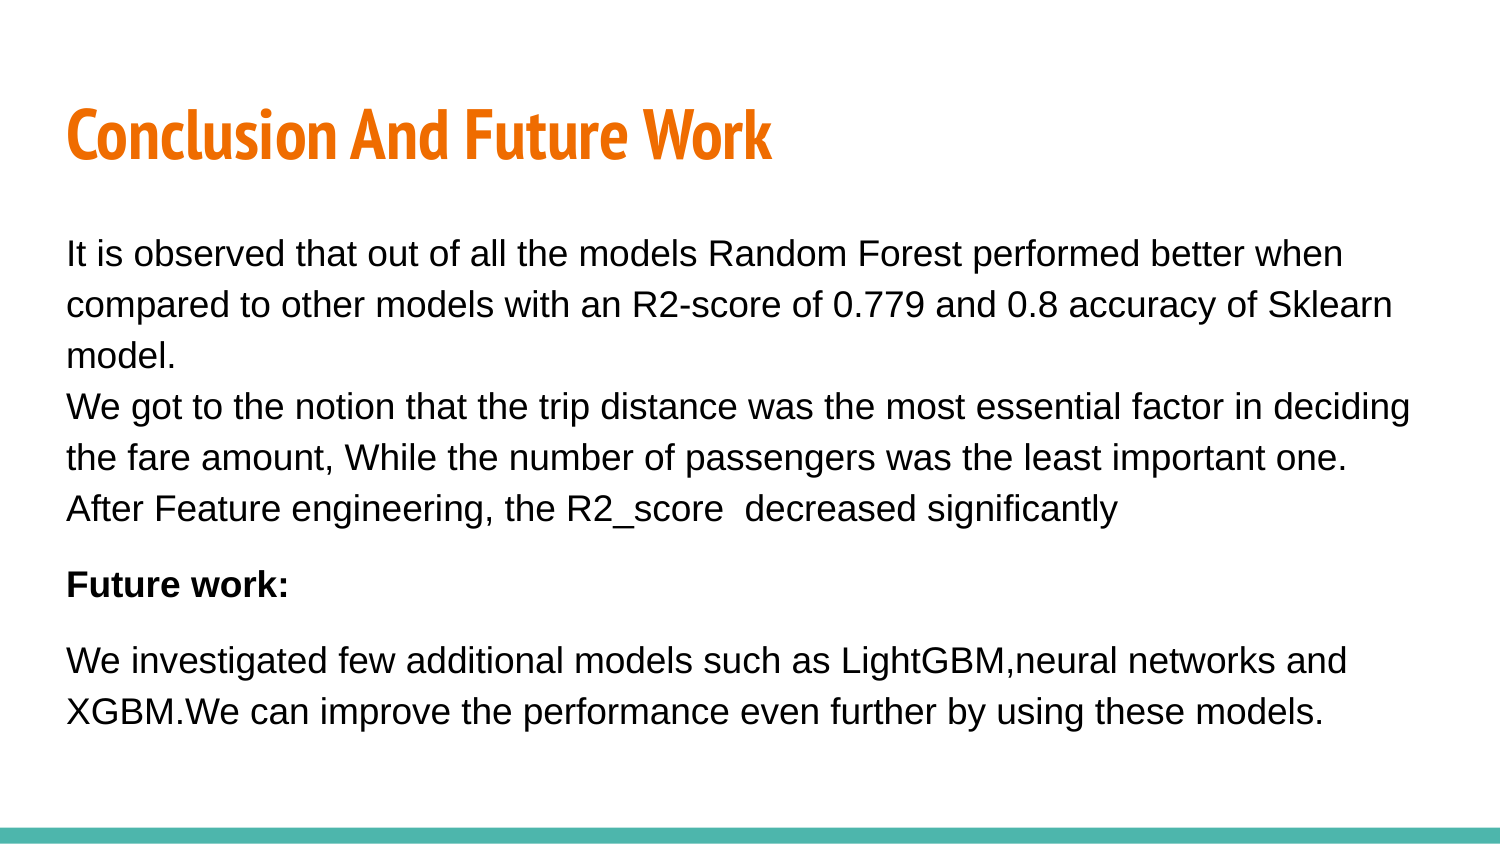

# Conclusion And Future Work
It is observed that out of all the models Random Forest performed better when compared to other models with an R2-score of 0.779 and 0.8 accuracy of Sklearn model.
We got to the notion that the trip distance was the most essential factor in deciding the fare amount, While the number of passengers was the least important one. After Feature engineering, the R2_score  decreased significantly
Future work:
We investigated few additional models such as LightGBM,neural networks and XGBM.We can improve the performance even further by using these models.